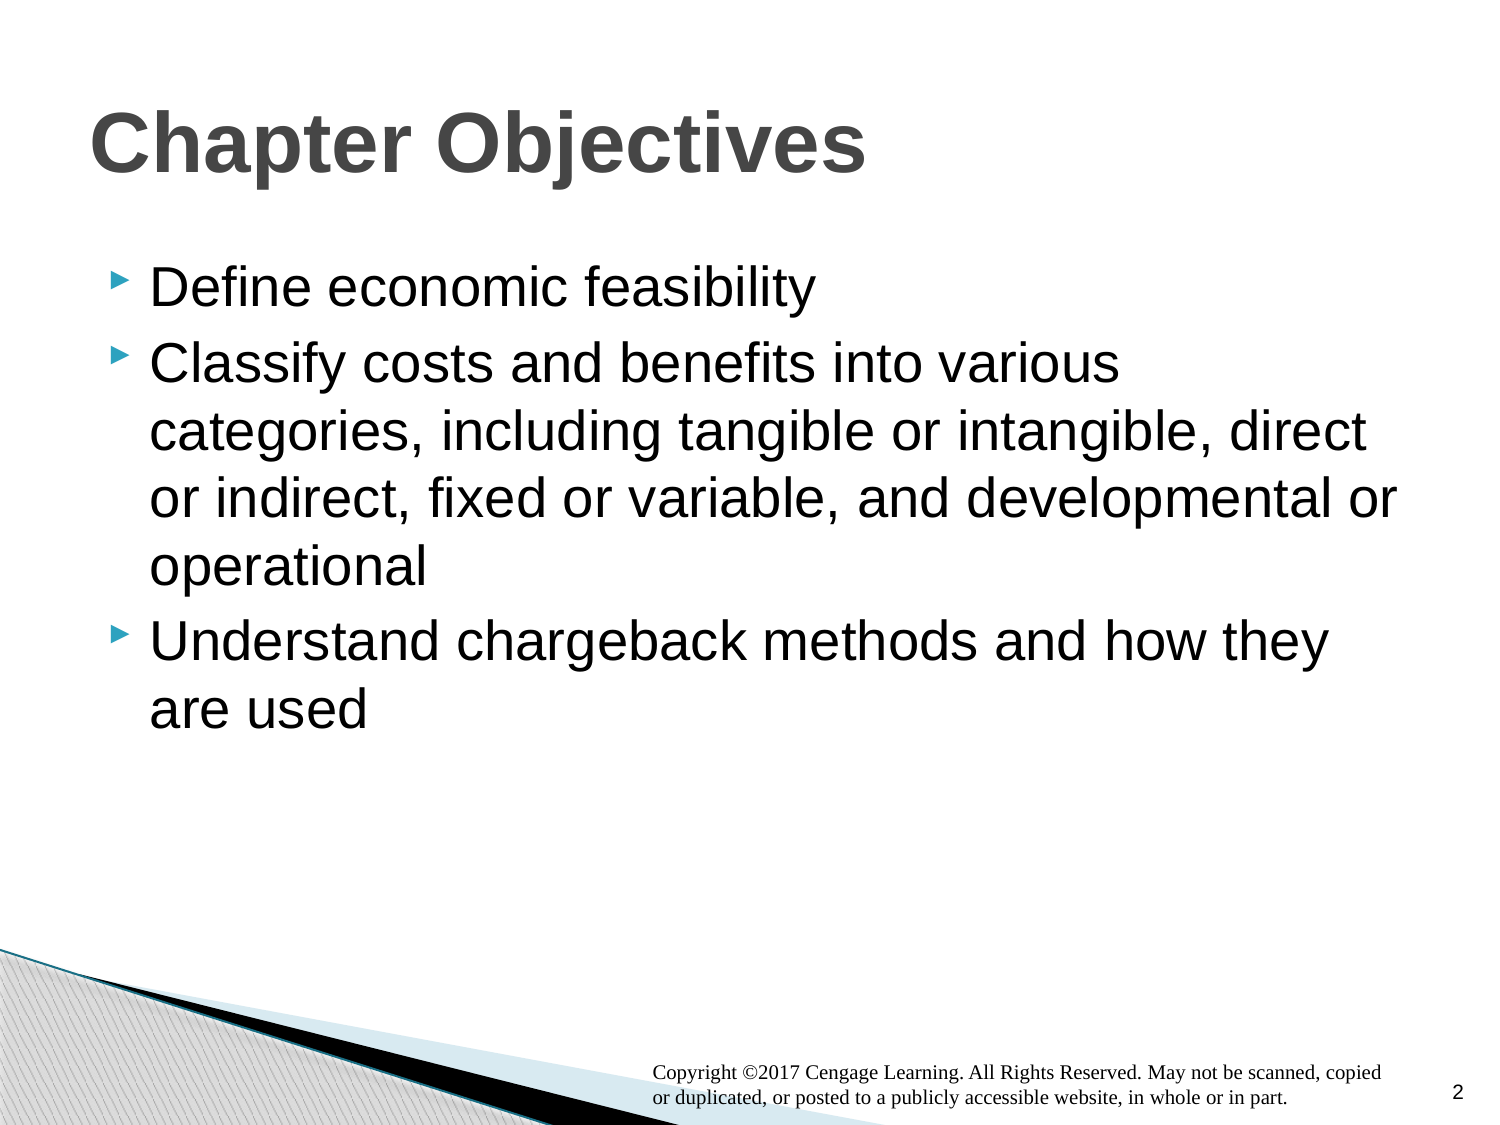

# Chapter Objectives
Define economic feasibility
Classify costs and benefits into various categories, including tangible or intangible, direct or indirect, fixed or variable, and developmental or operational
Understand chargeback methods and how they are used
2